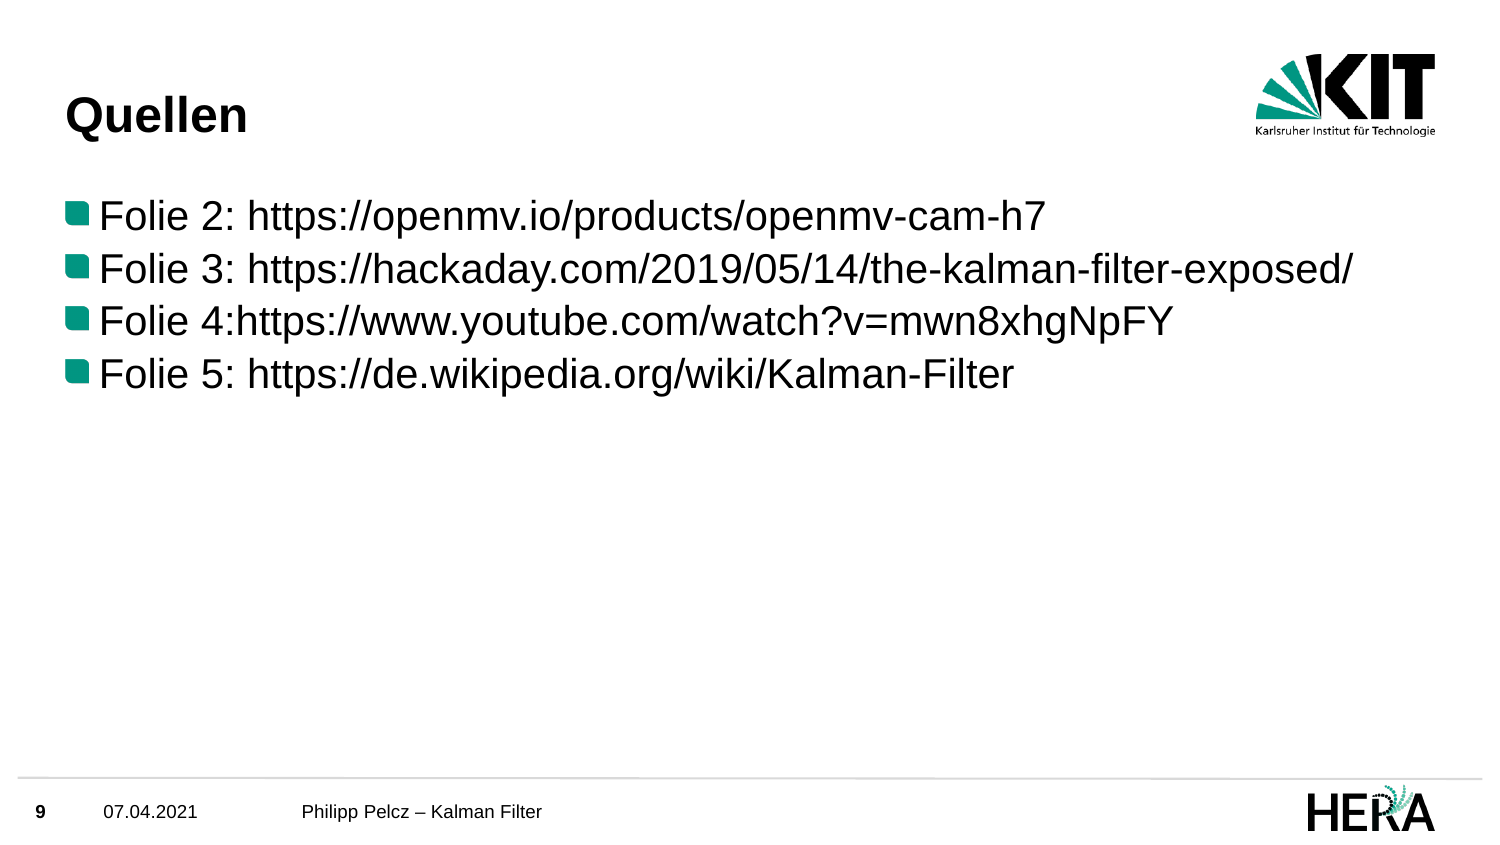

# Quellen
Folie 2: https://openmv.io/products/openmv-cam-h7
Folie 3: https://hackaday.com/2019/05/14/the-kalman-filter-exposed/
Folie 4:https://www.youtube.com/watch?v=mwn8xhgNpFY
Folie 5: https://de.wikipedia.org/wiki/Kalman-Filter
9
07.04.2021